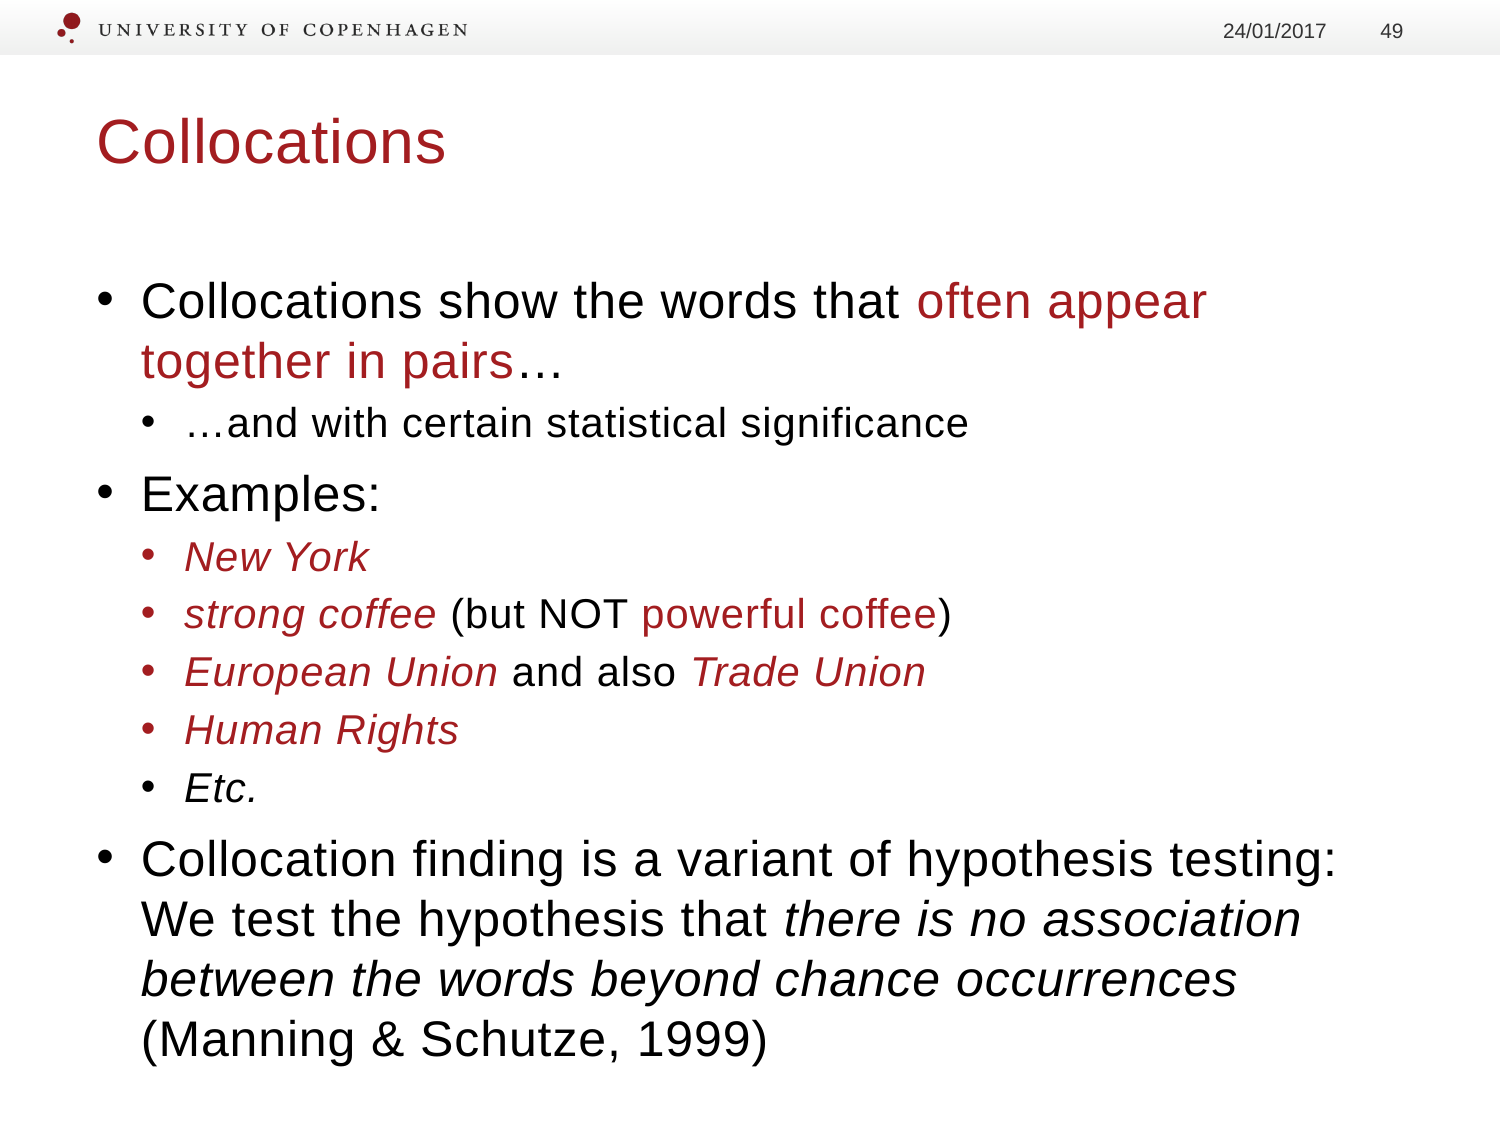

24/01/2017
49
# Collocations
Collocations show the words that often appear together in pairs…
…and with certain statistical significance
Examples:
New York
strong coffee (but NOT powerful coffee)
European Union and also Trade Union
Human Rights
Etc.
Collocation finding is a variant of hypothesis testing: We test the hypothesis that there is no association between the words beyond chance occurrences (Manning & Schutze, 1999)